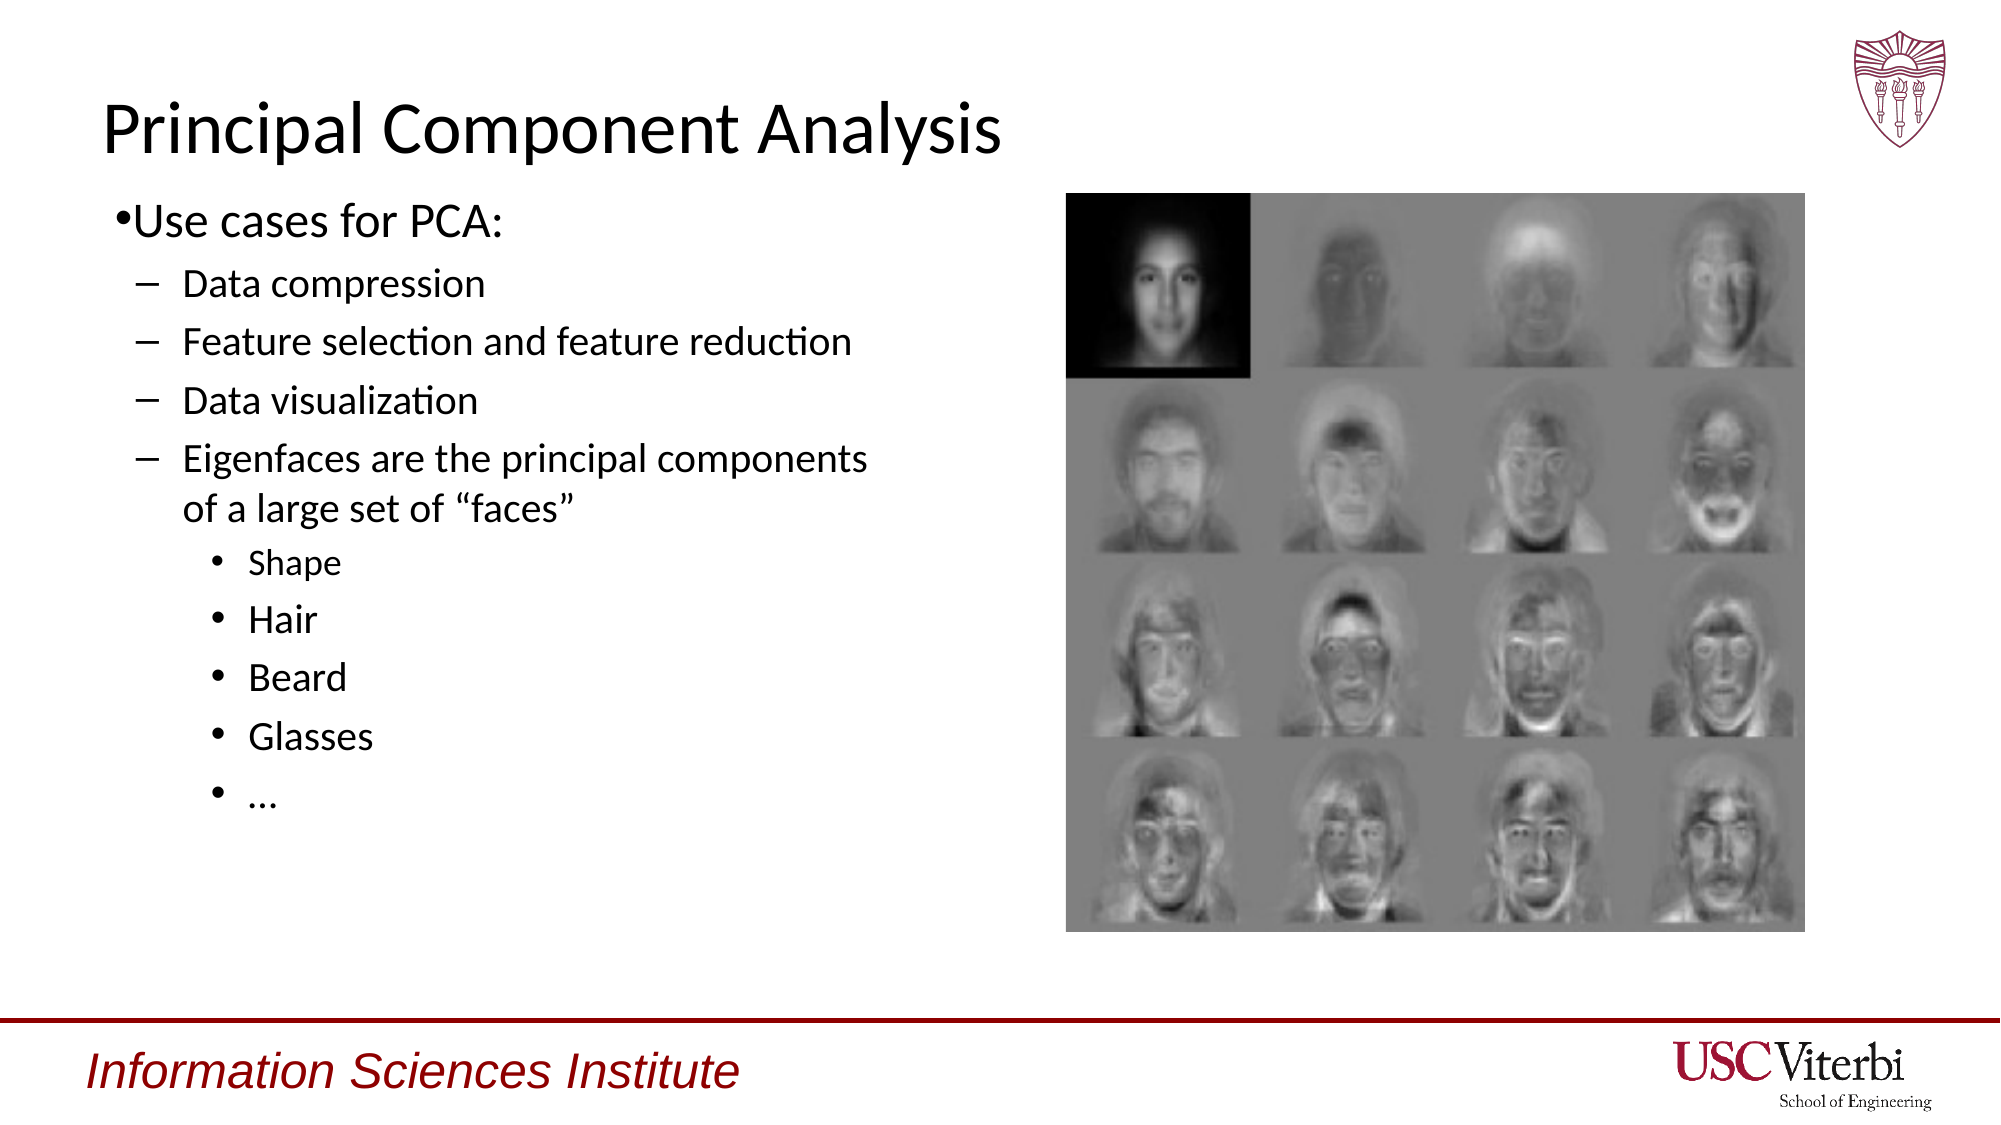

# Principal Component Analysis
Use cases for PCA:
Data compression
Feature selection and feature reduction
Data visualization
Eigenfaces are the principal components of a large set of “faces”
Shape
Hair
Beard
Glasses
…